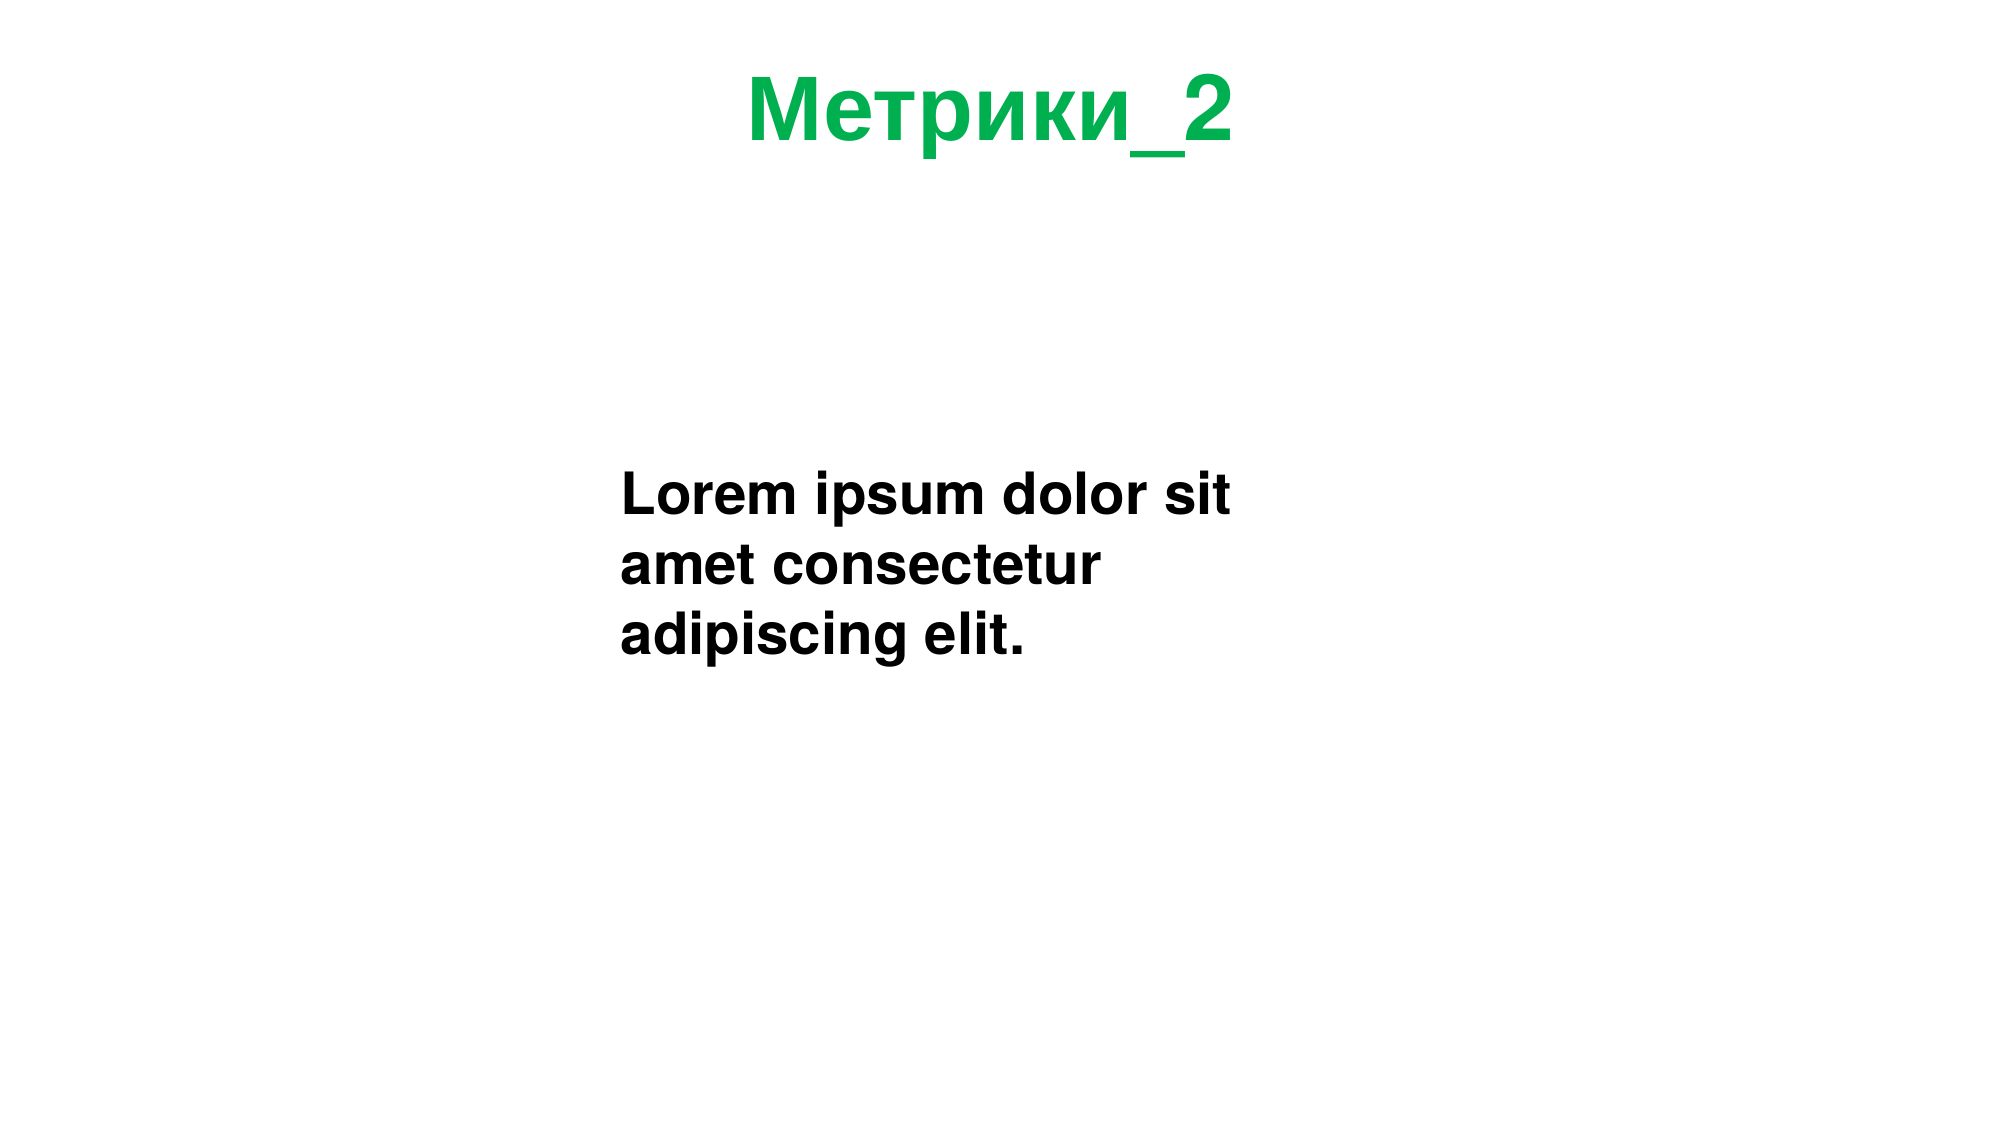

Метрики_2
Lorem ipsum dolor sit amet consectetur adipiscing elit.